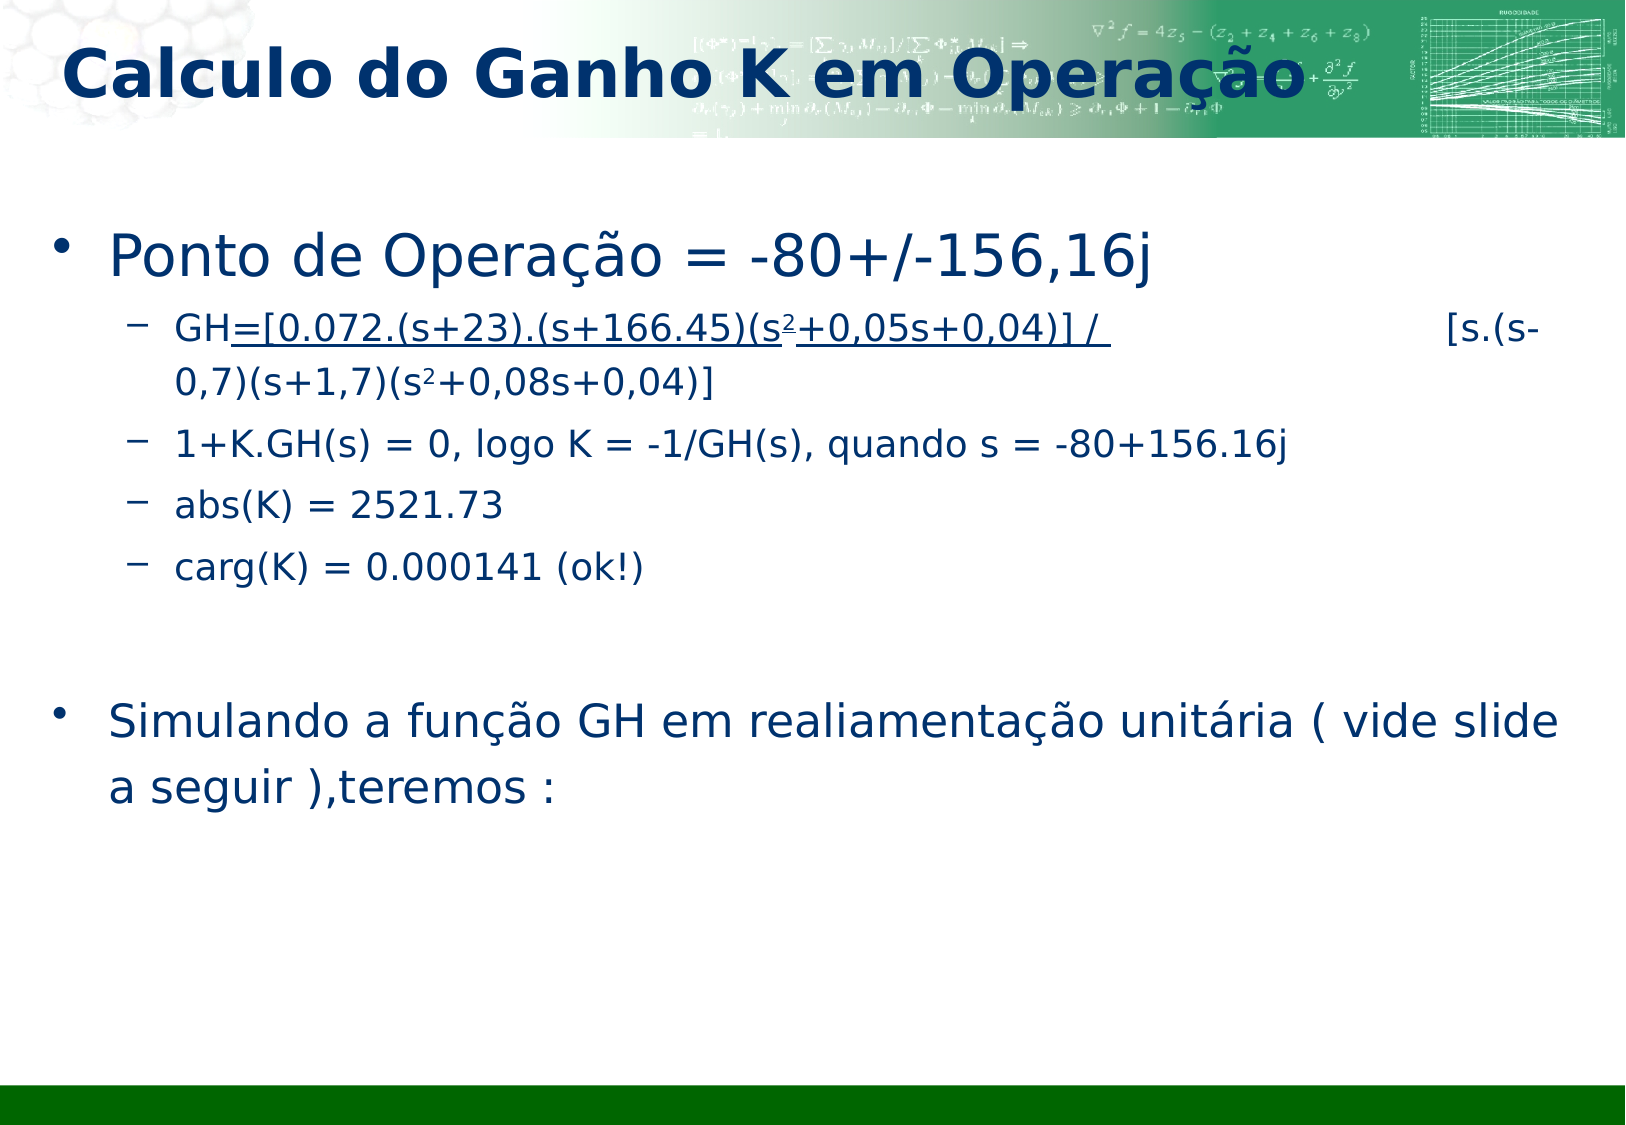

# Calculo do Ganho K em Operação
Ponto de Operação = -80+/-156,16j
GH=[0.072.(s+23).(s+166.45)(s2+0,05s+0,04)] / 		      [s.(s-0,7)(s+1,7)(s2+0,08s+0,04)]
1+K.GH(s) = 0, logo K = -1/GH(s), quando s = -80+156.16j
abs(K) = 2521.73
carg(K) = 0.000141 (ok!)

Simulando a função GH em realiamentação unitária ( vide slide a seguir ),teremos :